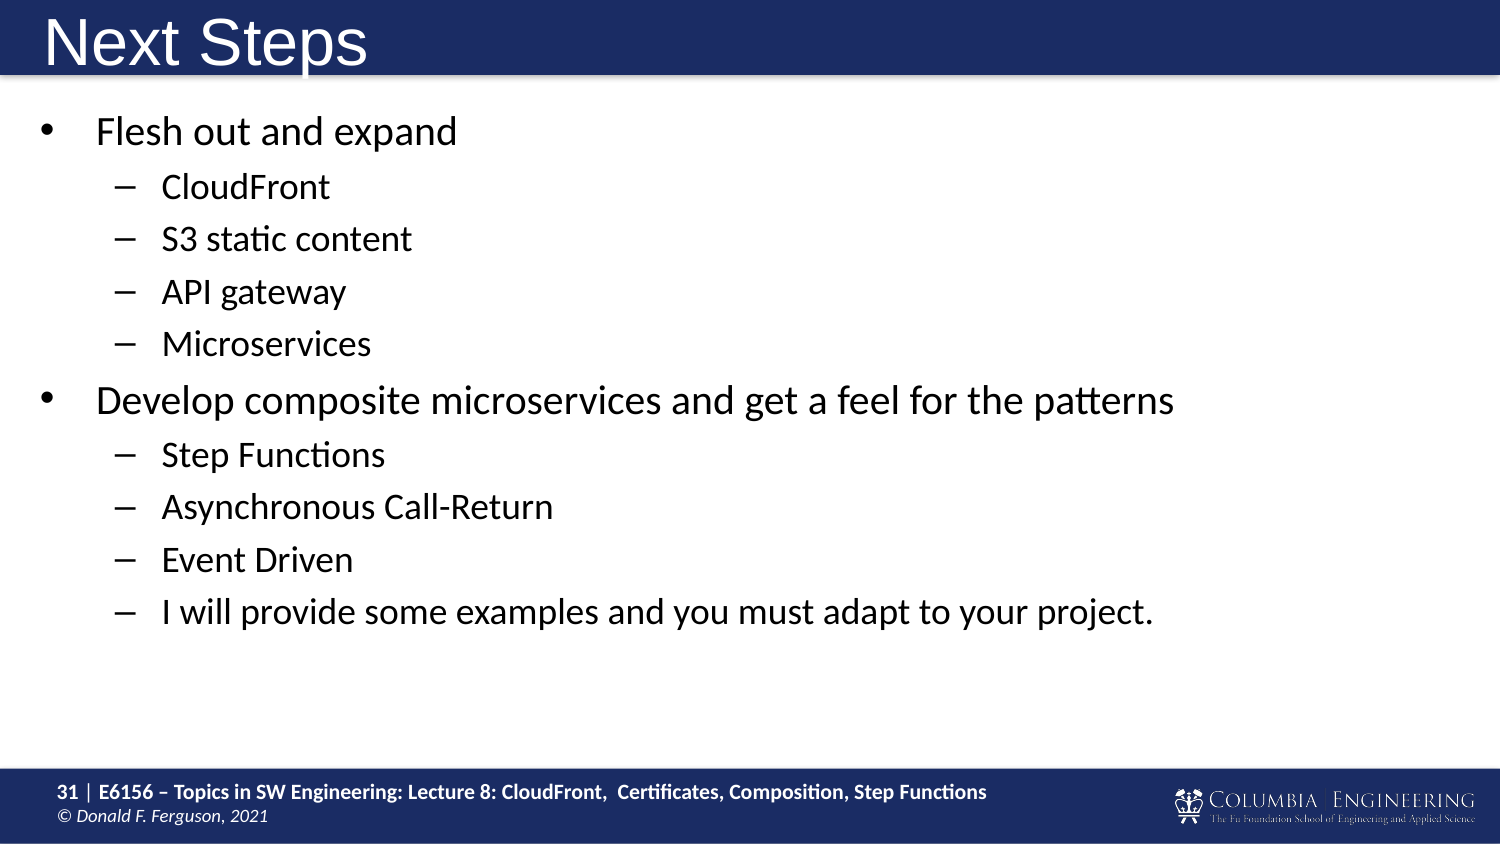

# Next Steps
Flesh out and expand
CloudFront
S3 static content
API gateway
Microservices
Develop composite microservices and get a feel for the patterns
Step Functions
Asynchronous Call-Return
Event Driven
I will provide some examples and you must adapt to your project.